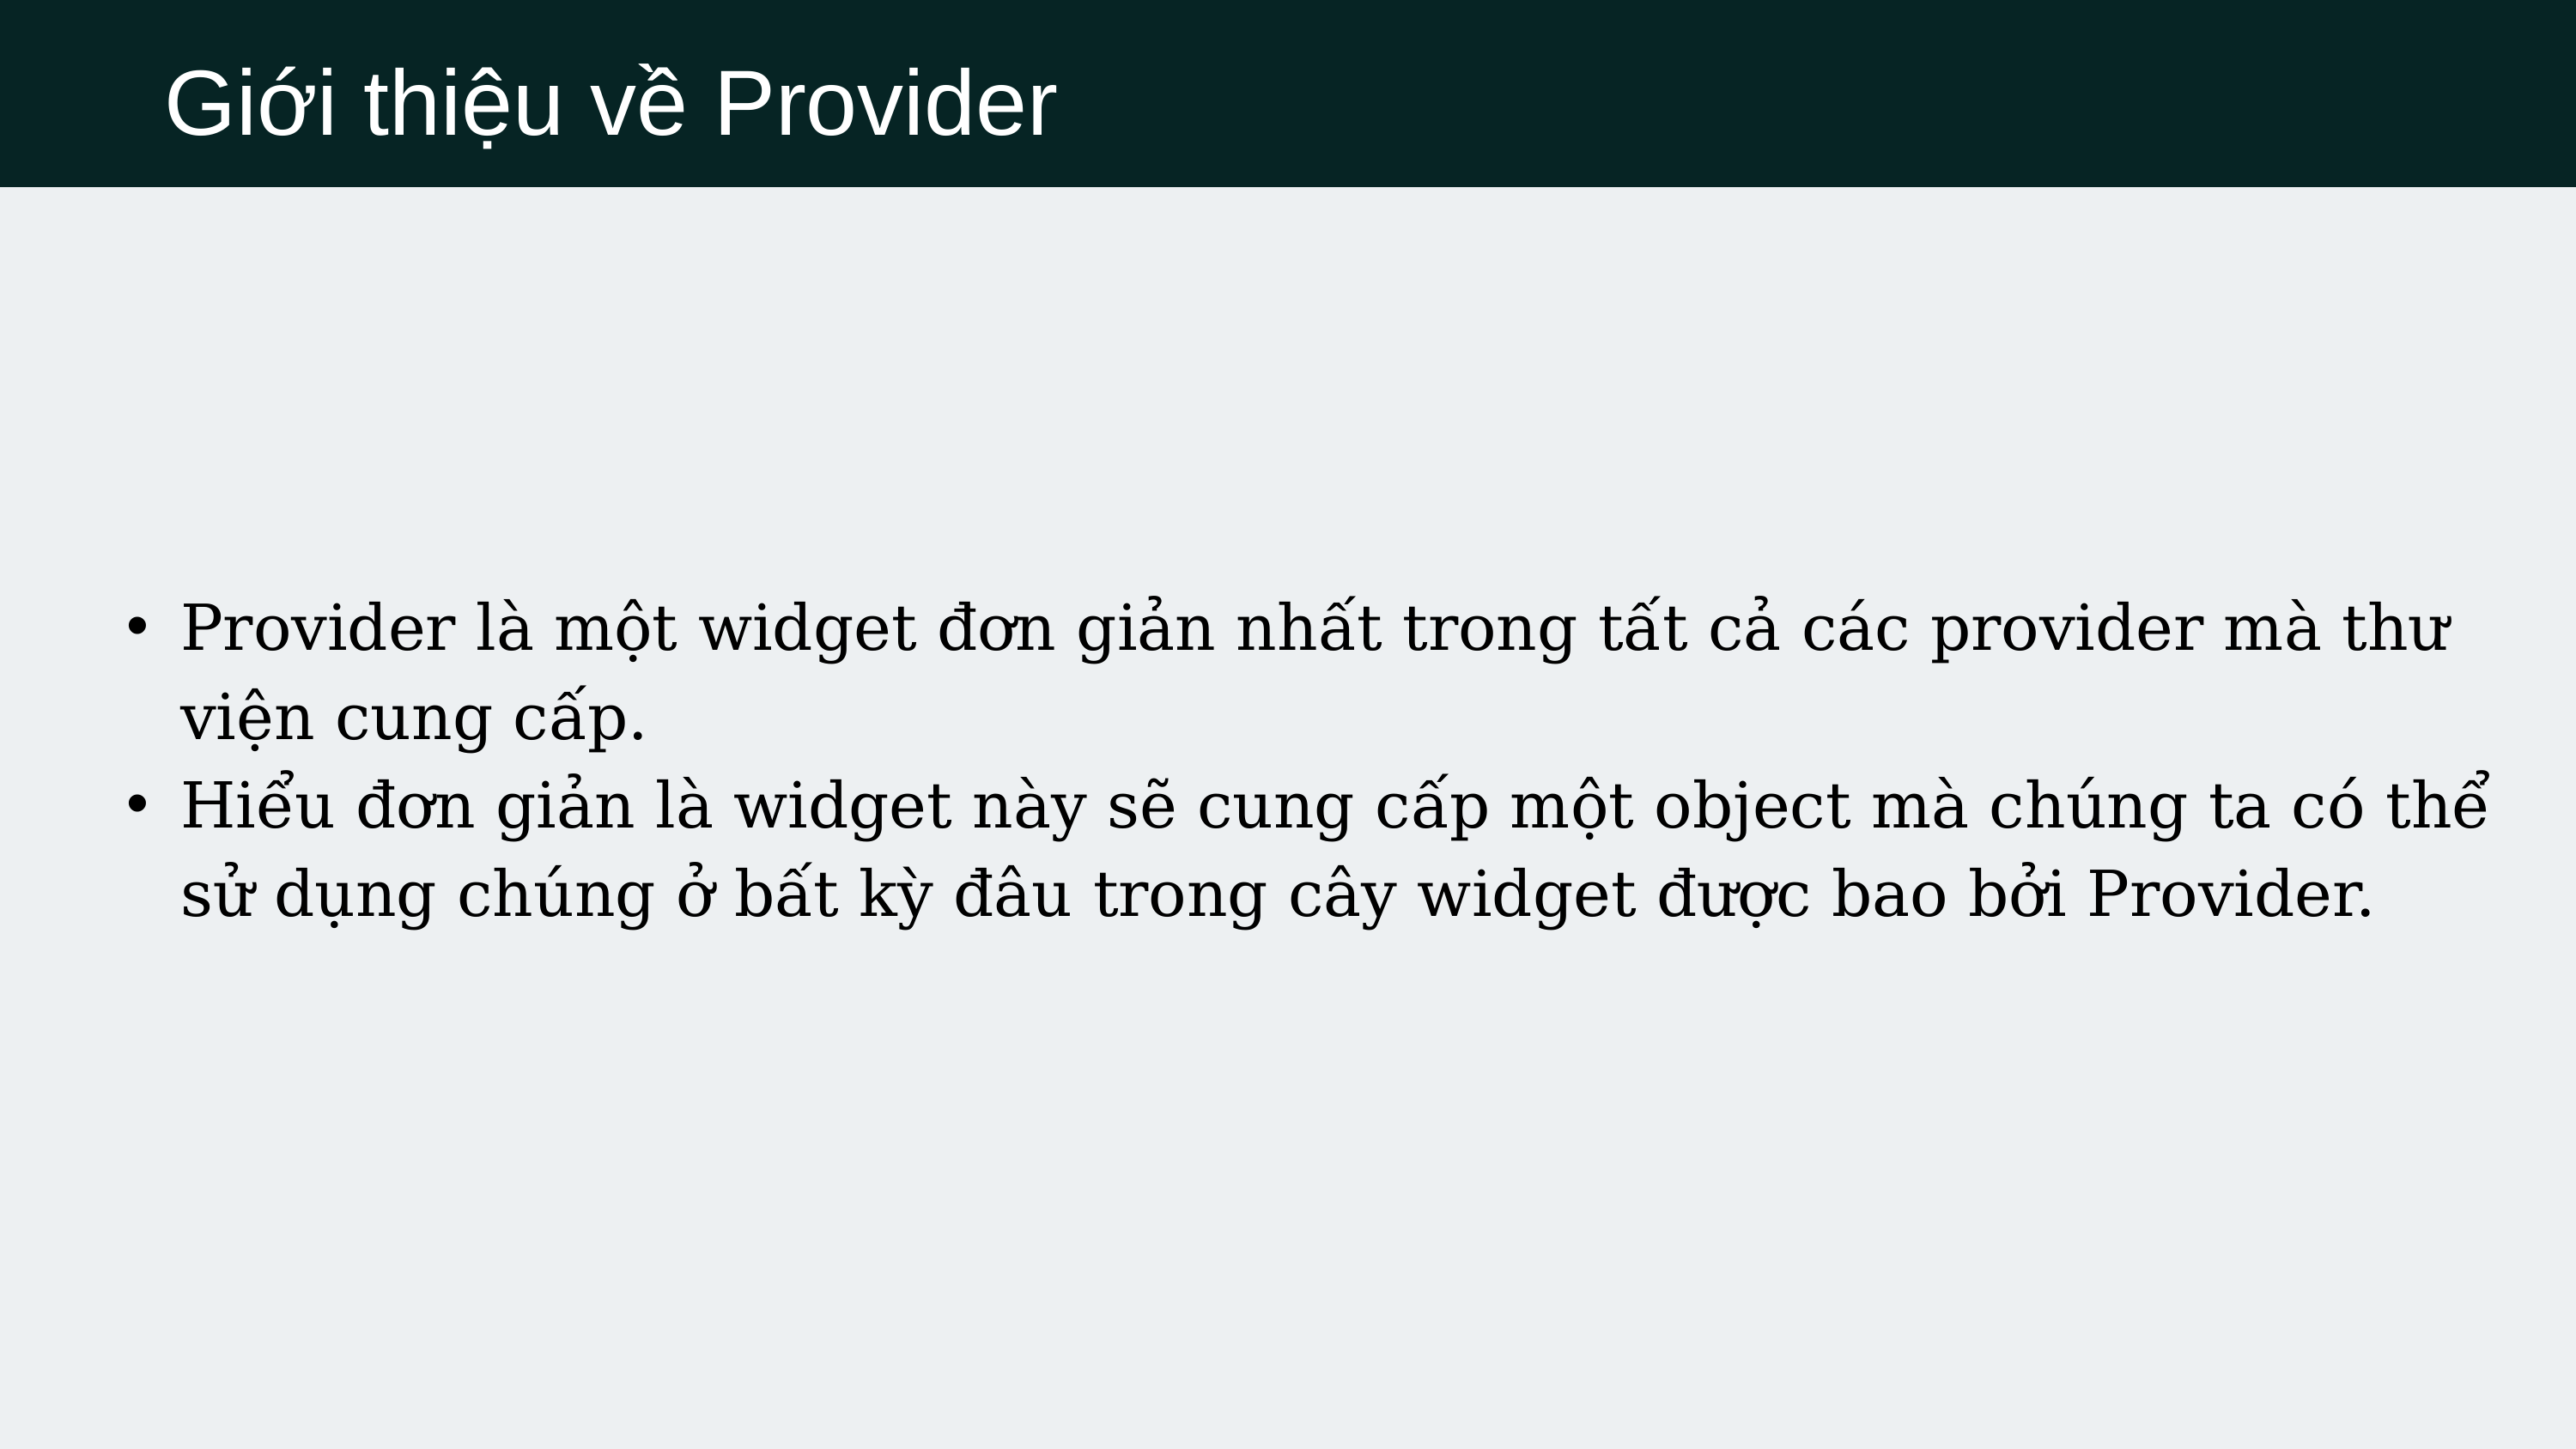

Giới thiệu về Provider
Provider là một widget đơn giản nhất trong tất cả các provider mà thư viện cung cấp.
Hiểu đơn giản là widget này sẽ cung cấp một object mà chúng ta có thể sử dụng chúng ở bất kỳ đâu trong cây widget được bao bởi Provider.